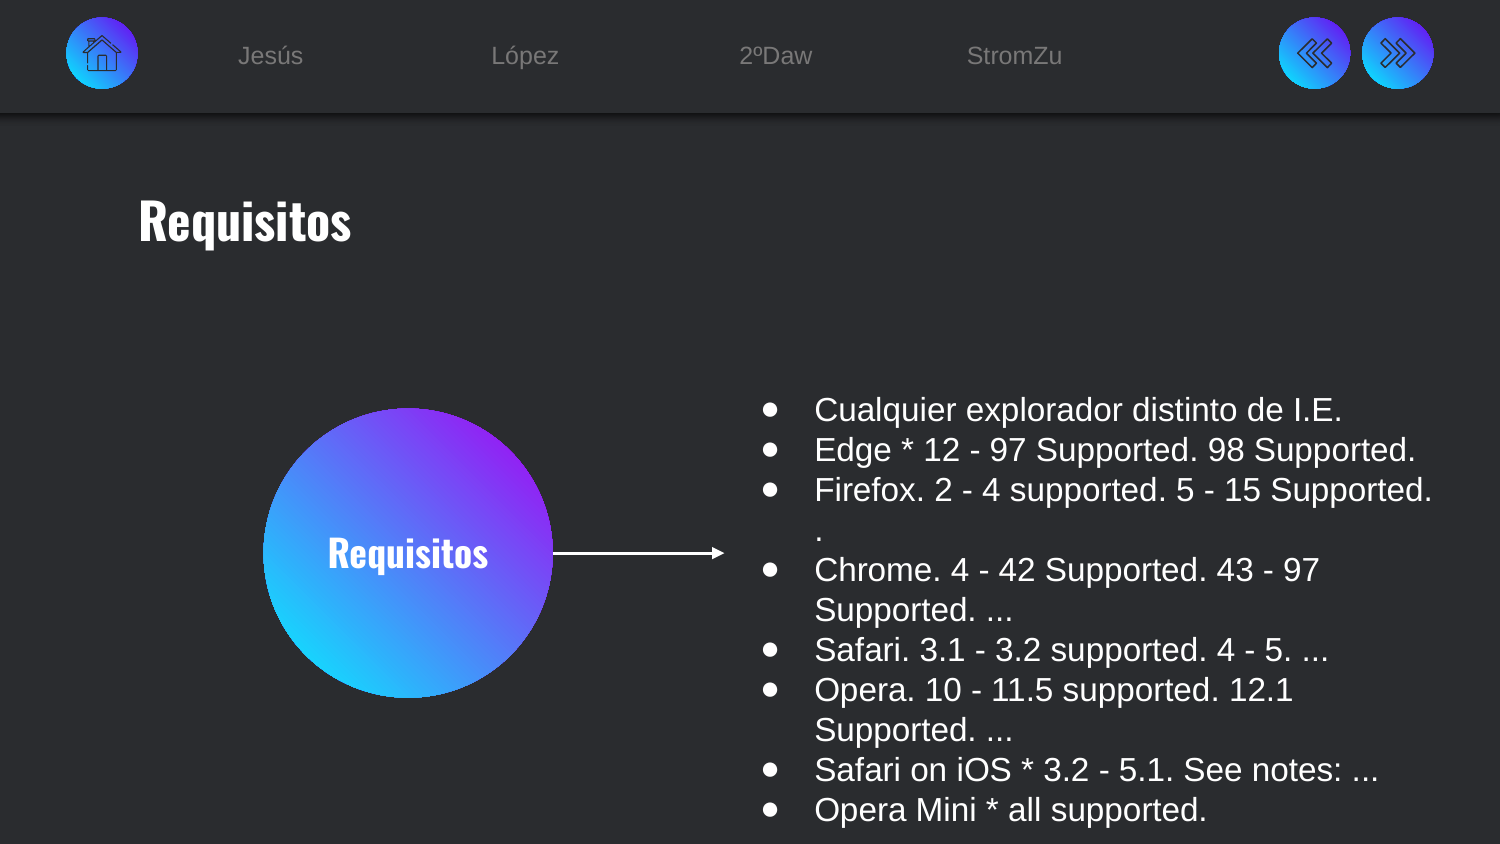

Project Schedule
Jesús
Project Timeline
López
Status Report
2ºDaw
Upcoming Report
StromZu

# Requisitos
Cualquier explorador distinto de I.E.
Edge * 12 - 97 Supported. 98 Supported.
Firefox. 2 - 4 supported. 5 - 15 Supported. .
Chrome. 4 - 42 Supported. 43 - 97 Supported. ...
Safari. 3.1 - 3.2 supported. 4 - 5. ...
Opera. 10 - 11.5 supported. 12.1 Supported. ...
Safari on iOS * 3.2 - 5.1. See notes: ...
Opera Mini * all supported.

Requisitos